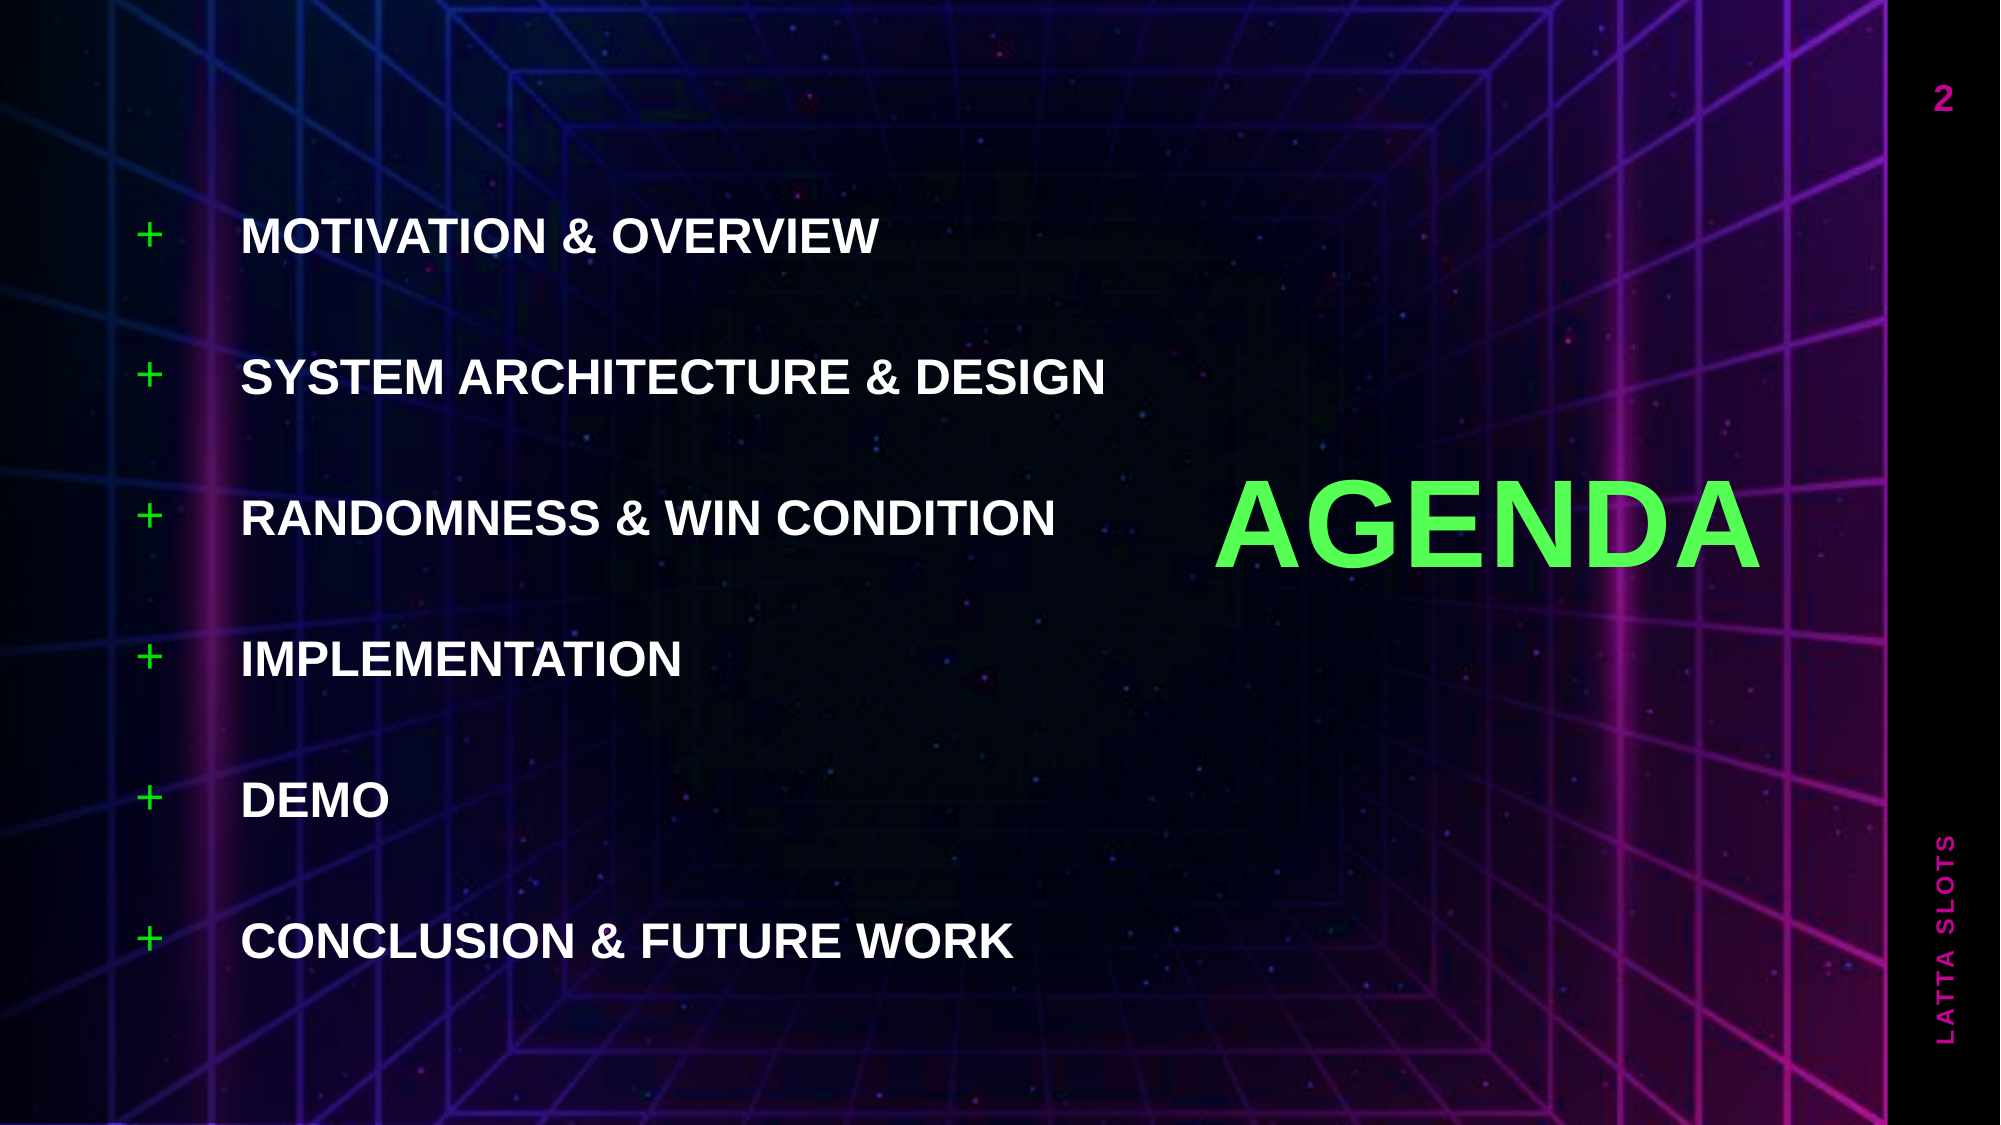

2
Motivation & Overview
System Architecture & design
Randomness & win condition
Implementation
Demo
Conclusion & future work
# Agenda
Latta slots